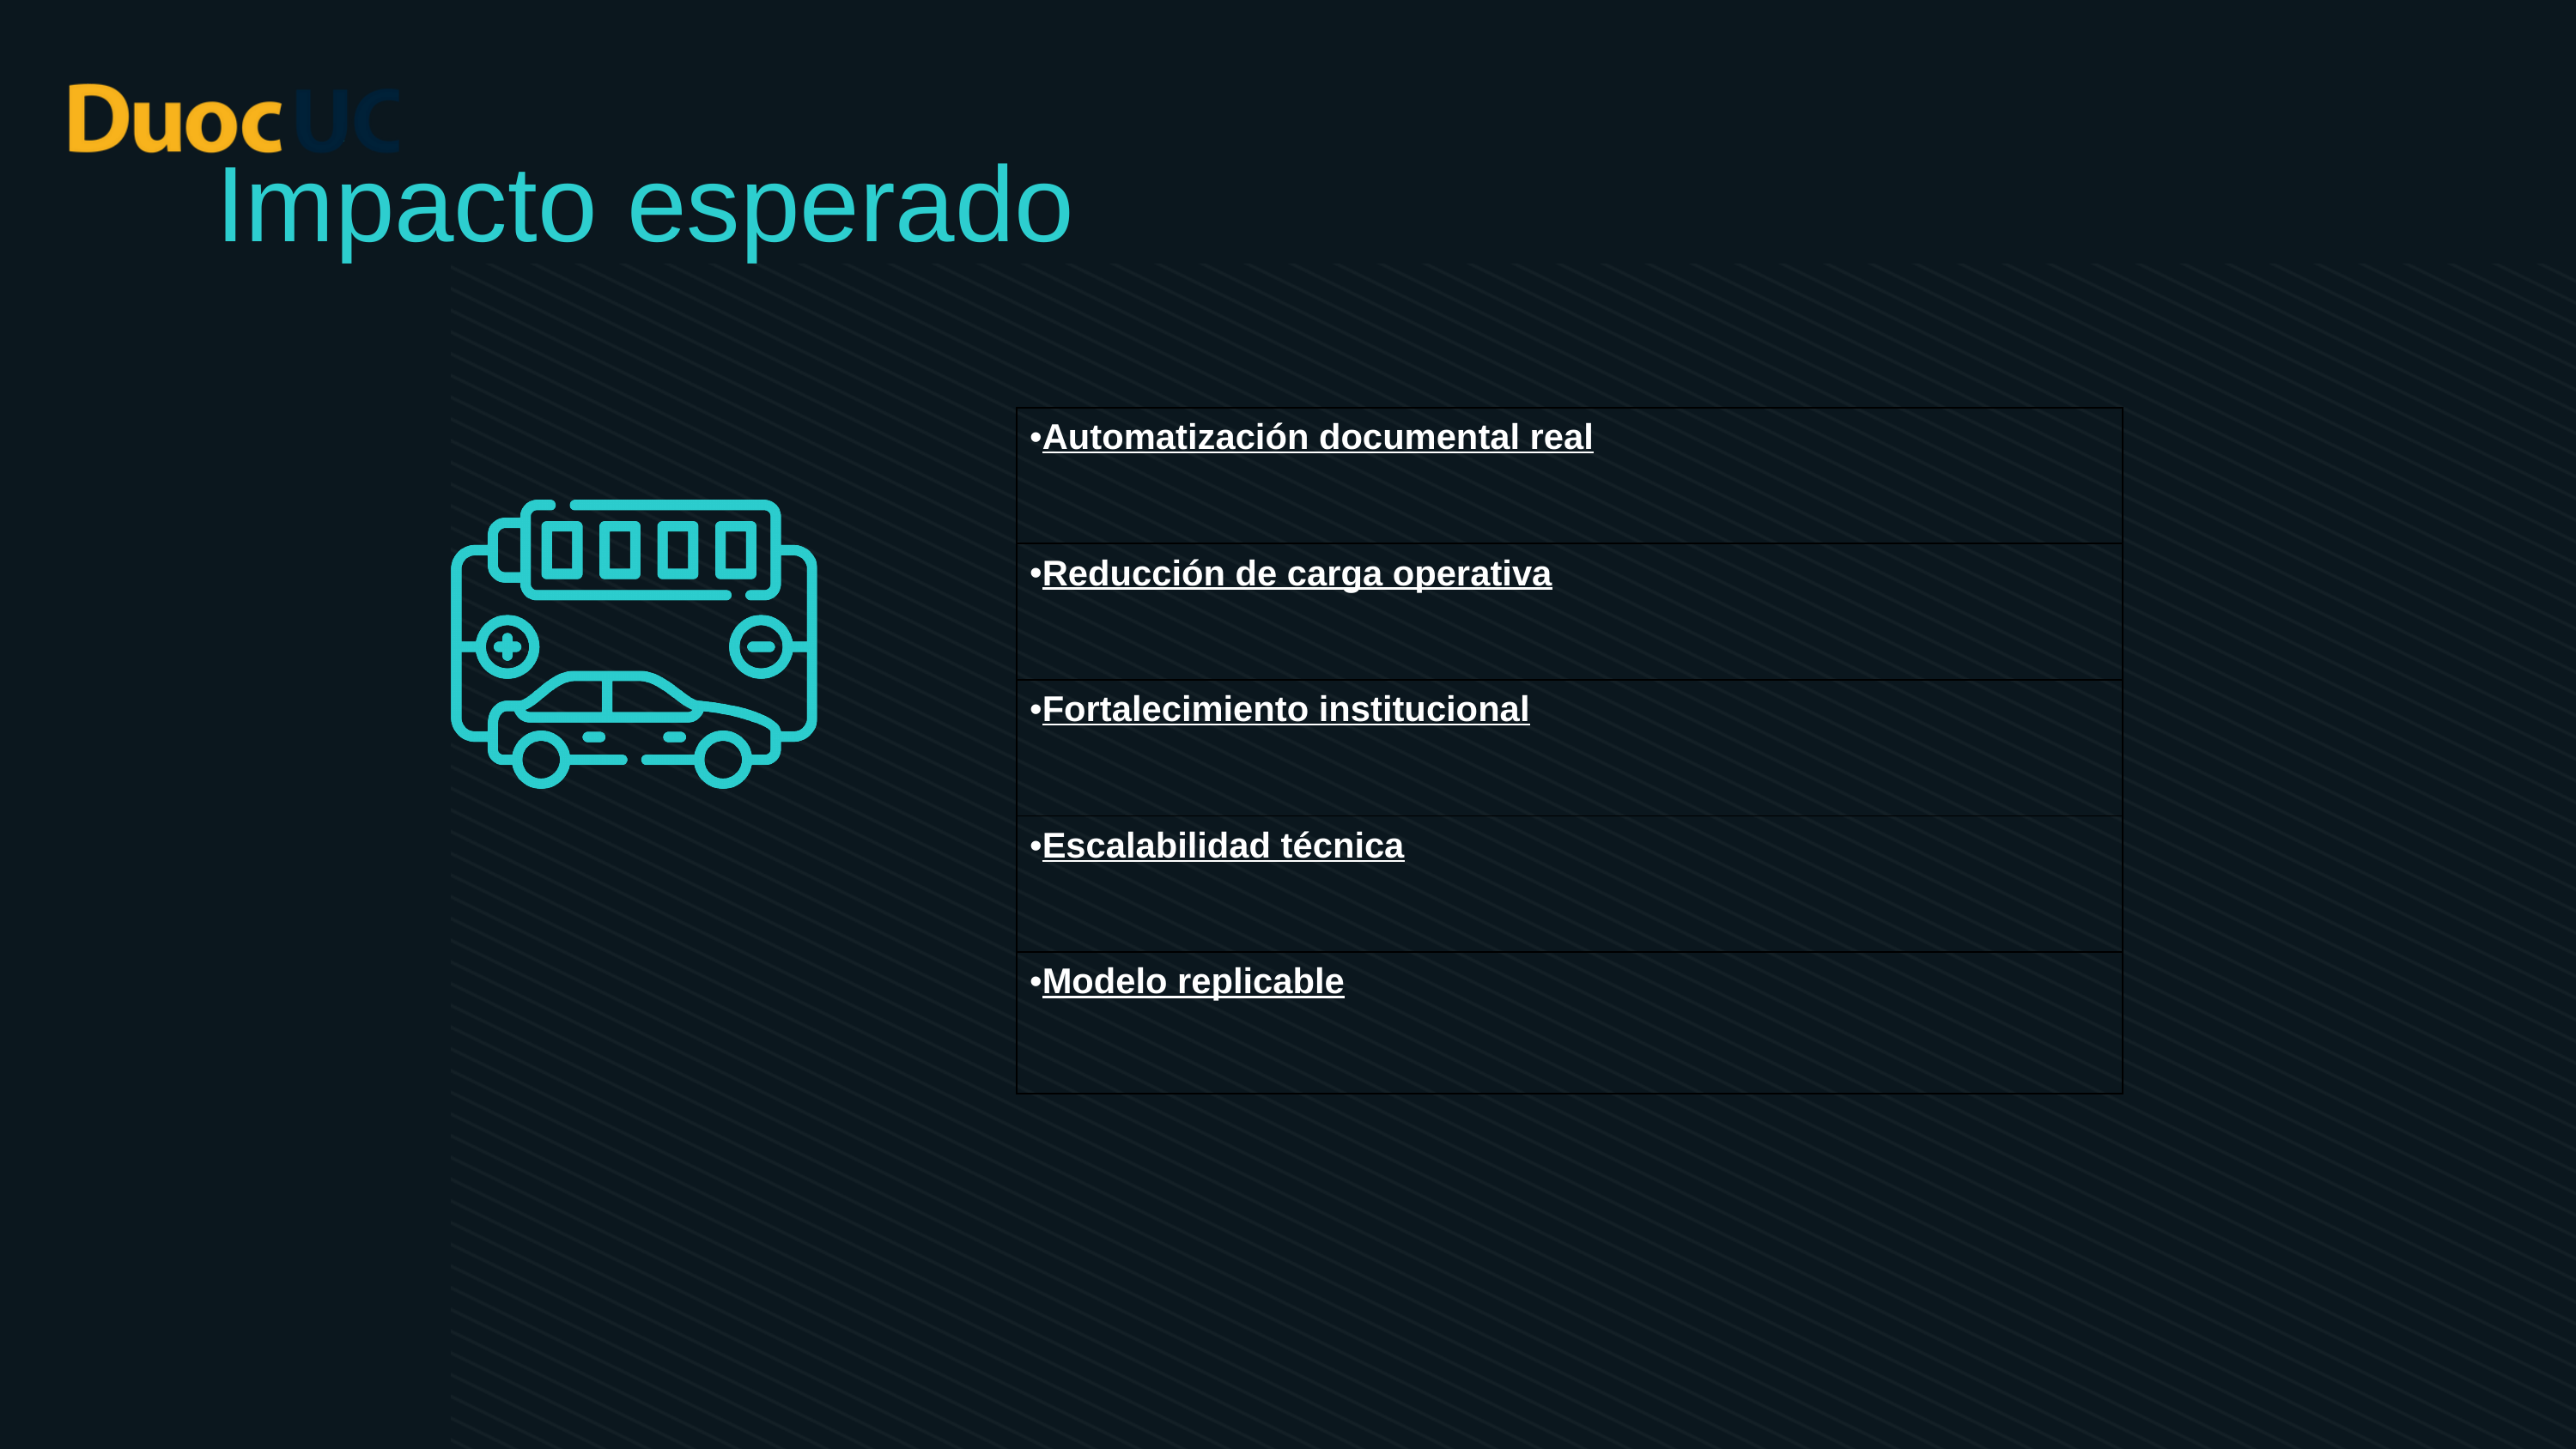

Impacto esperado

| Automatización documental real |
| --- |
| Reducción de carga operativa |
| Fortalecimiento institucional |
| Escalabilidad técnica |
| Modelo replicable |